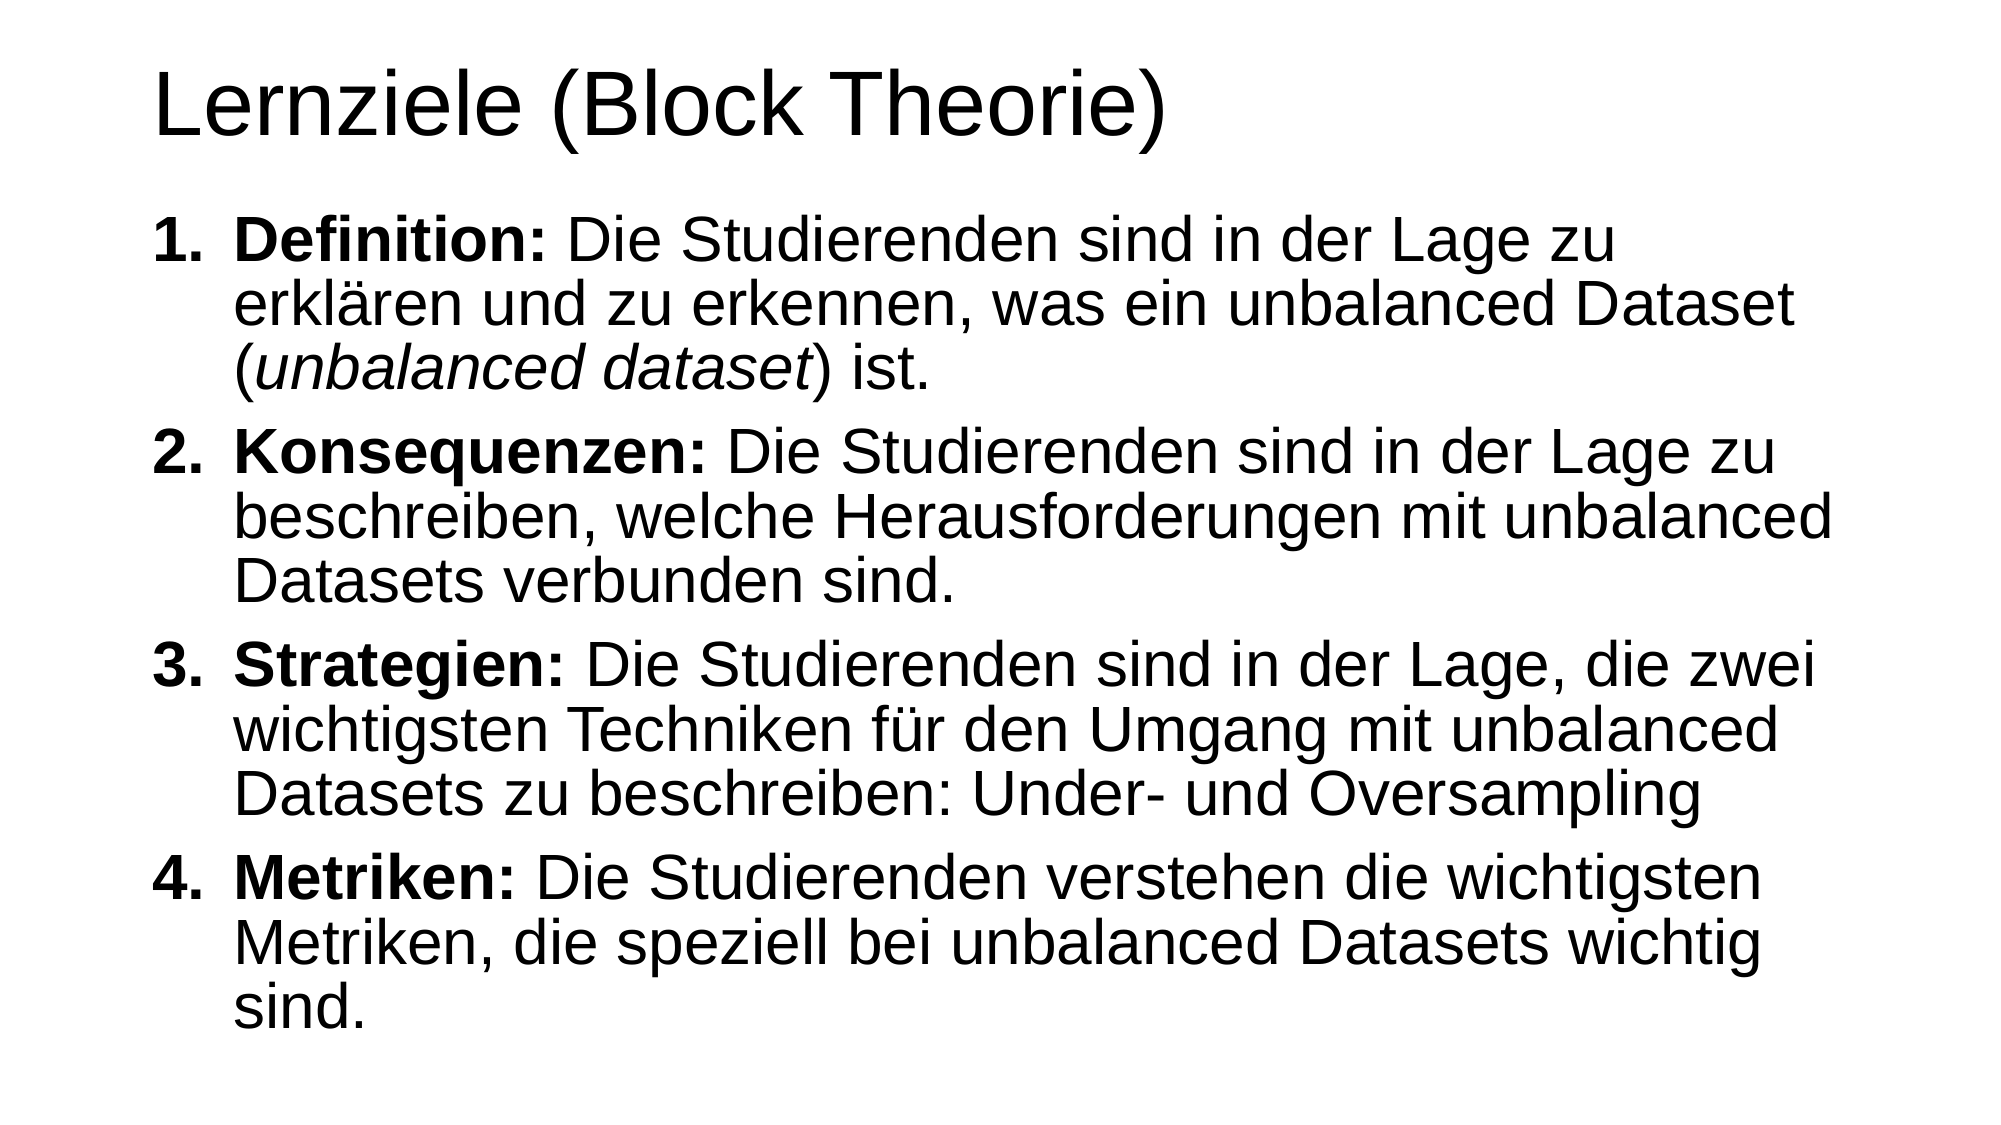

# Lernziele (Block Theorie)
Definition: Die Studierenden sind in der Lage zu erklären und zu erkennen, was ein unbalanced Dataset (unbalanced dataset) ist.
Konsequenzen: Die Studierenden sind in der Lage zu beschreiben, welche Herausforderungen mit unbalanced Datasets verbunden sind.
Strategien: Die Studierenden sind in der Lage, die zwei wichtigsten Techniken für den Umgang mit unbalanced Datasets zu beschreiben: Under- und Oversampling
Metriken: Die Studierenden verstehen die wichtigsten Metriken, die speziell bei unbalanced Datasets wichtig sind.